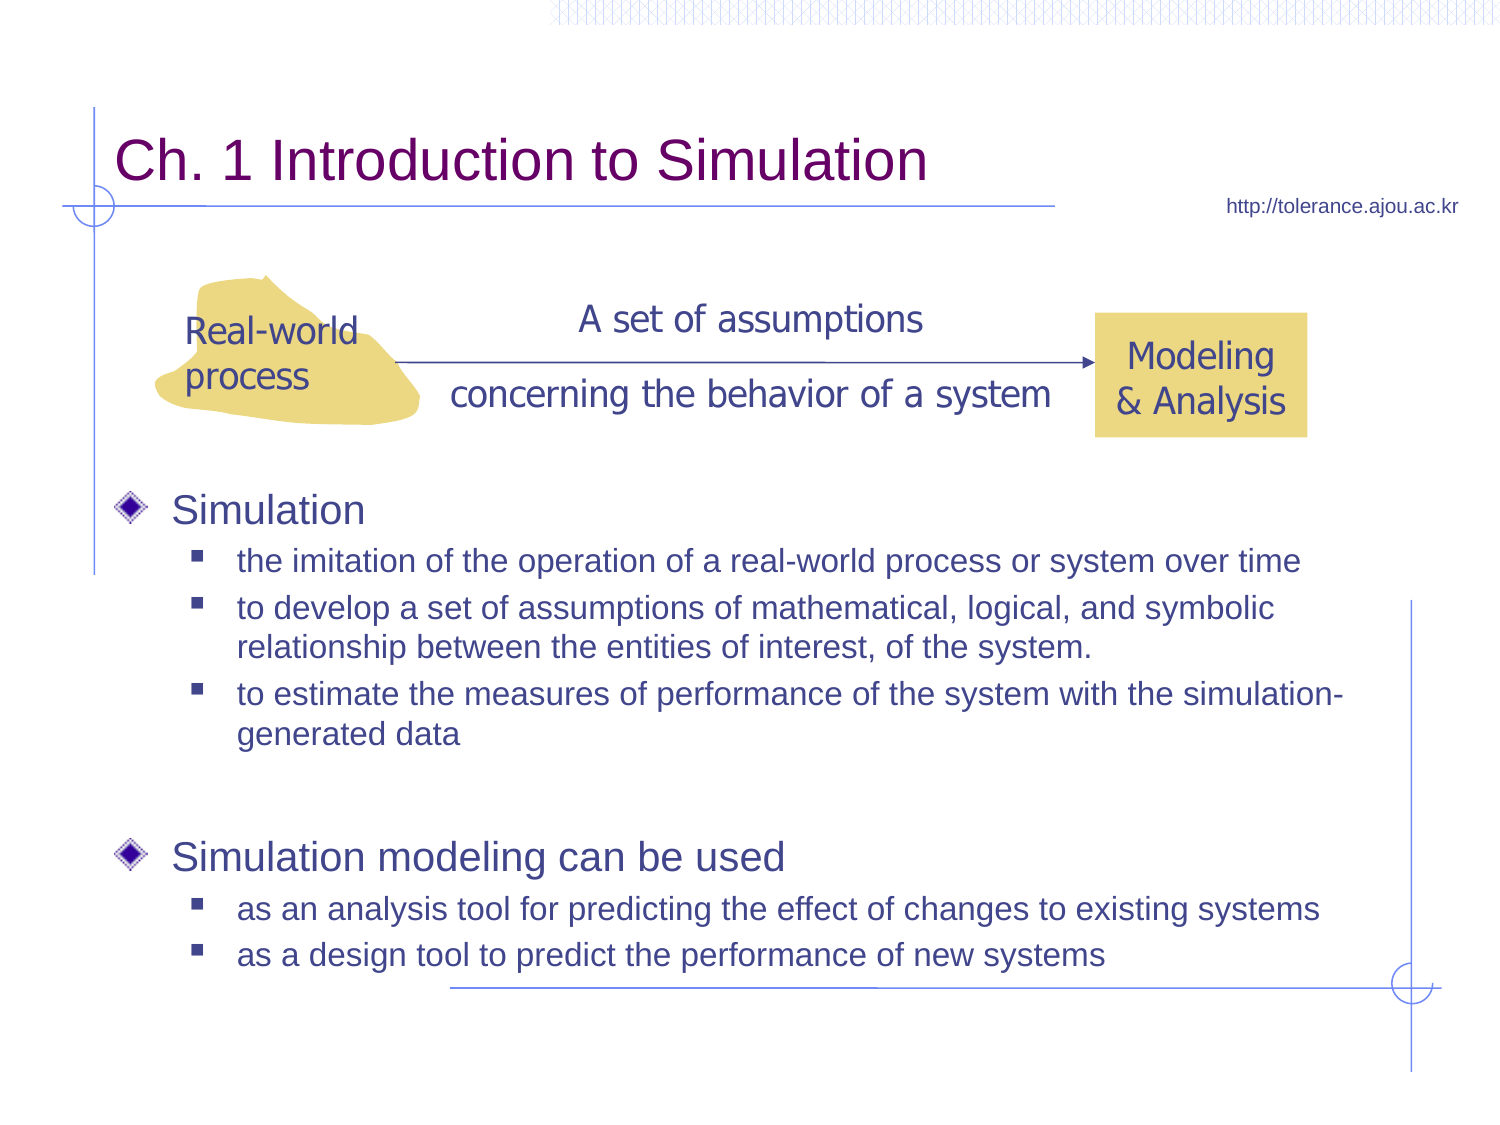

# Ch. 1 Introduction to Simulation

A set of assumptions
Real-world process

Modeling & Analysis

concerning the behavior of a system
Simulation
the imitation of the operation of a real-world process or system over time
to develop a set of assumptions of mathematical, logical, and symbolic relationship between the entities of interest, of the system.
to estimate the measures of performance of the system with the simulation-generated data

Simulation modeling can be used
as an analysis tool for predicting the effect of changes to existing systems
as a design tool to predict the performance of new systems